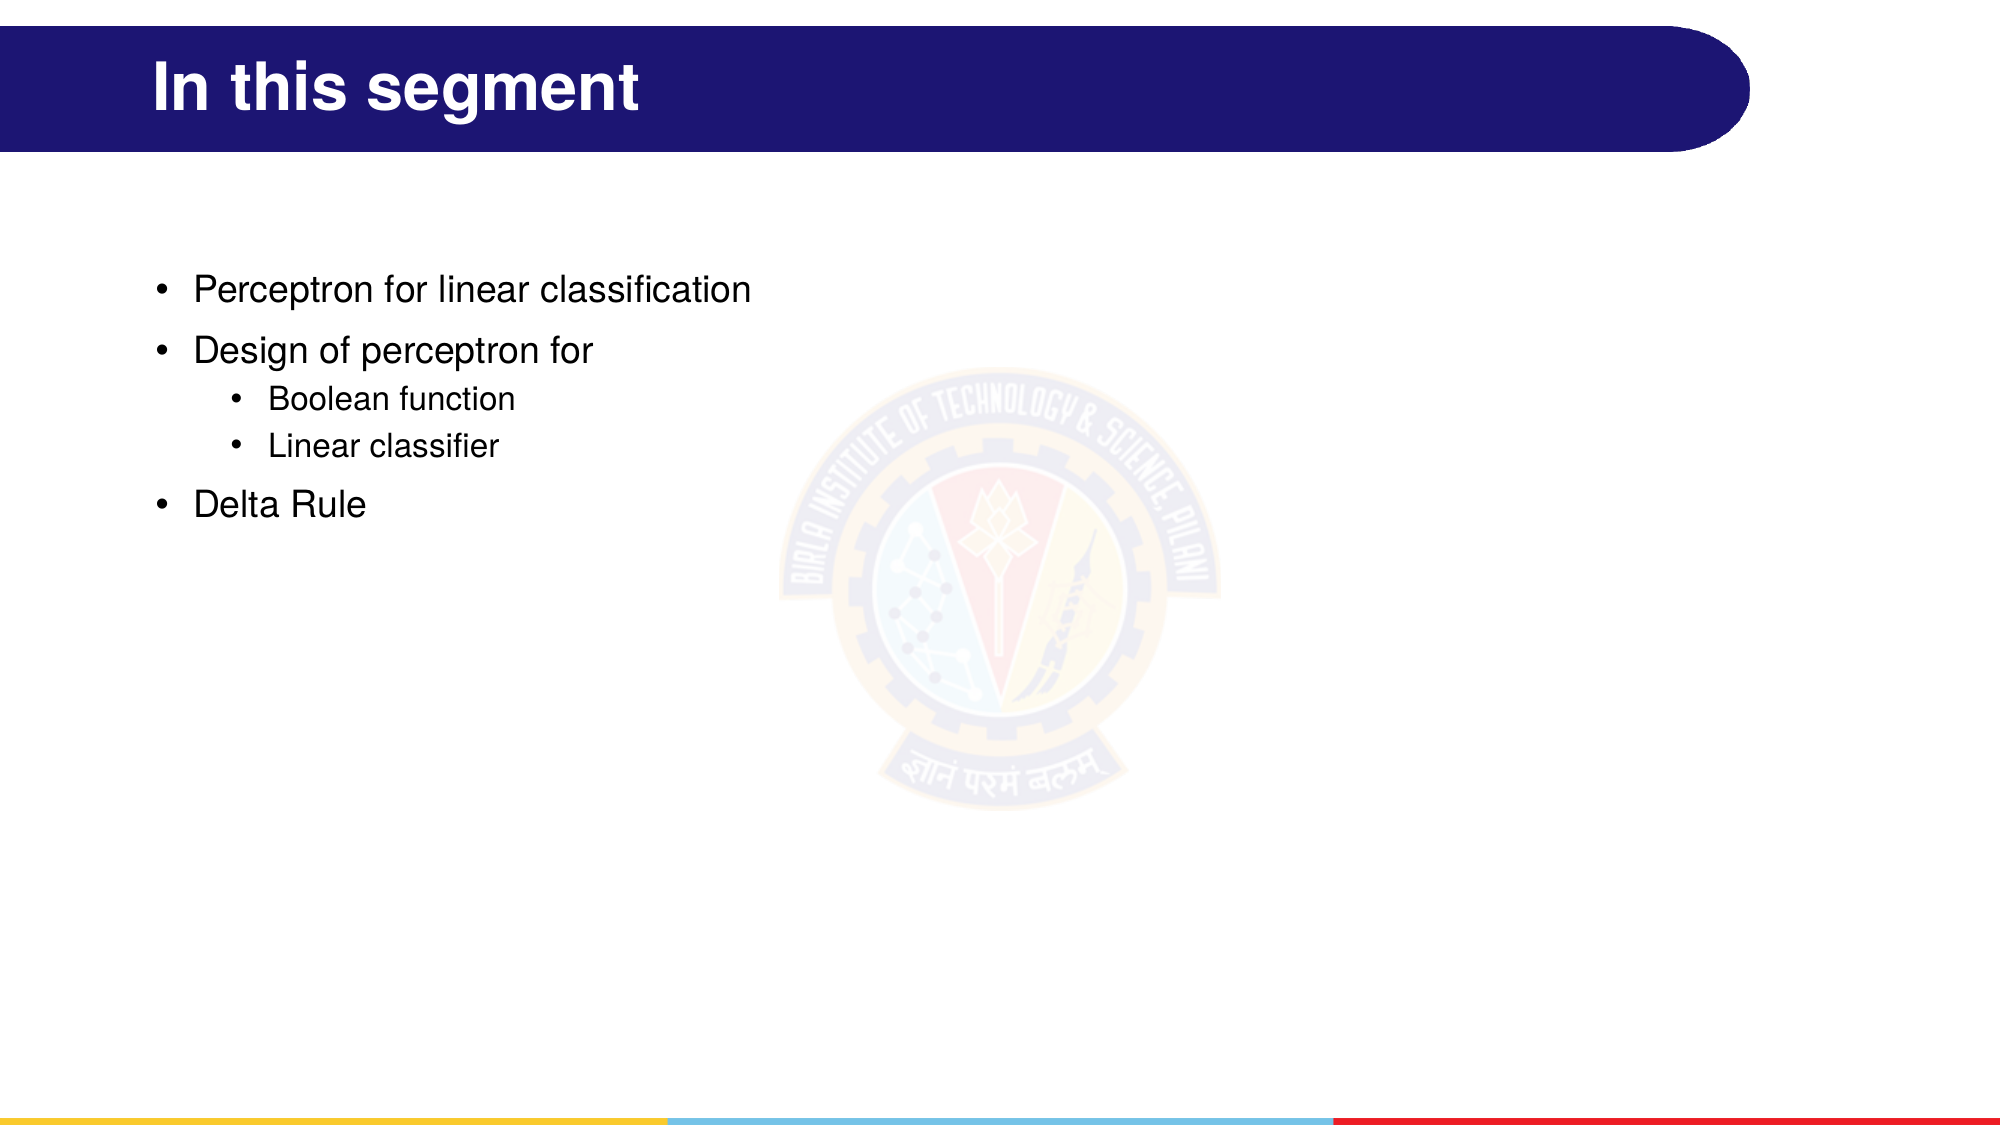

# In this segment

Perceptron for linear classification
Design of perceptron for
Boolean function
Linear classifier
Delta Rule